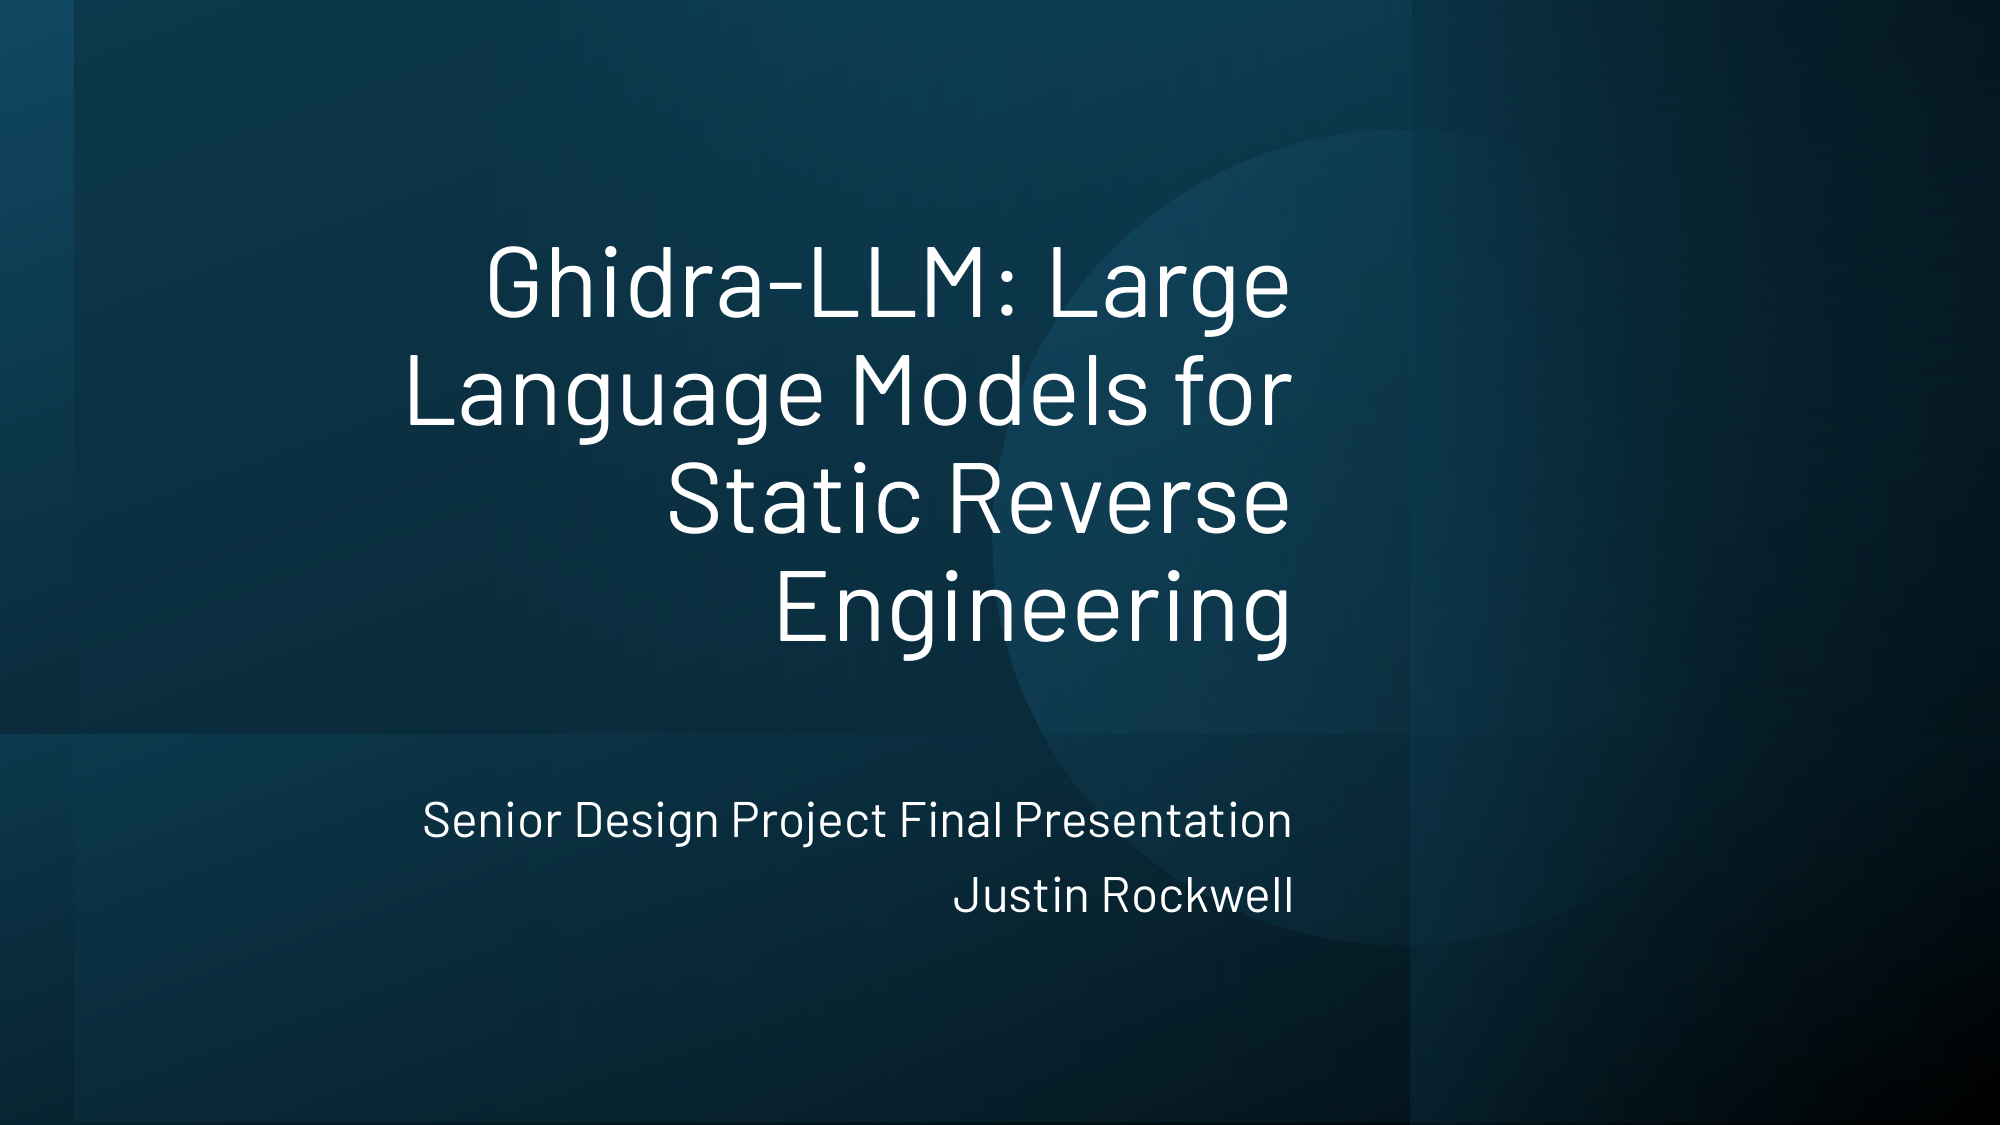

# Ghidra-LLM: Large Language Models for Static Reverse Engineering

 Senior Design Project Final Presentation
Justin Rockwell